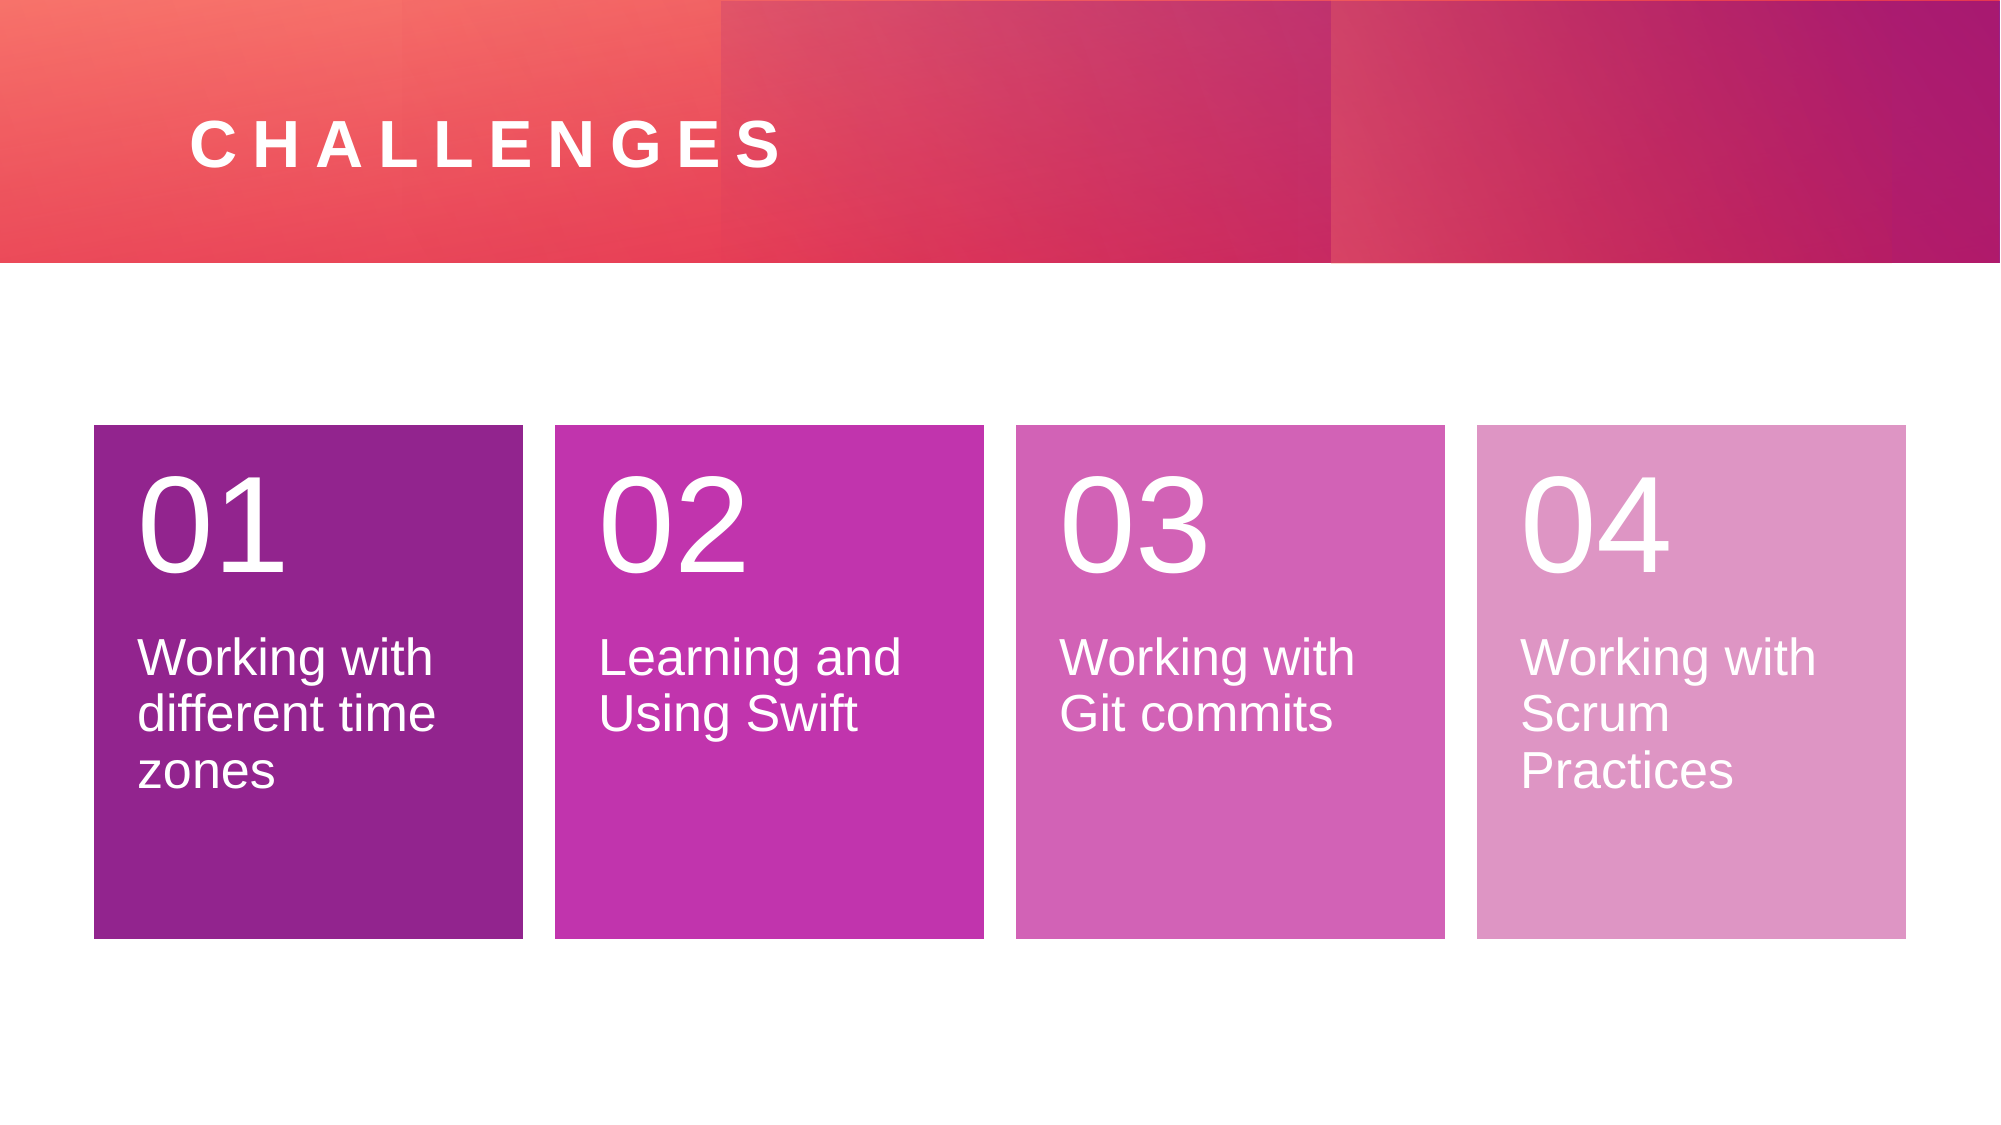

CHALLENGES
Working with different time zones
01
Learning and Using Swift
02
Working with Git commits
03
Working with Scrum Practices

04